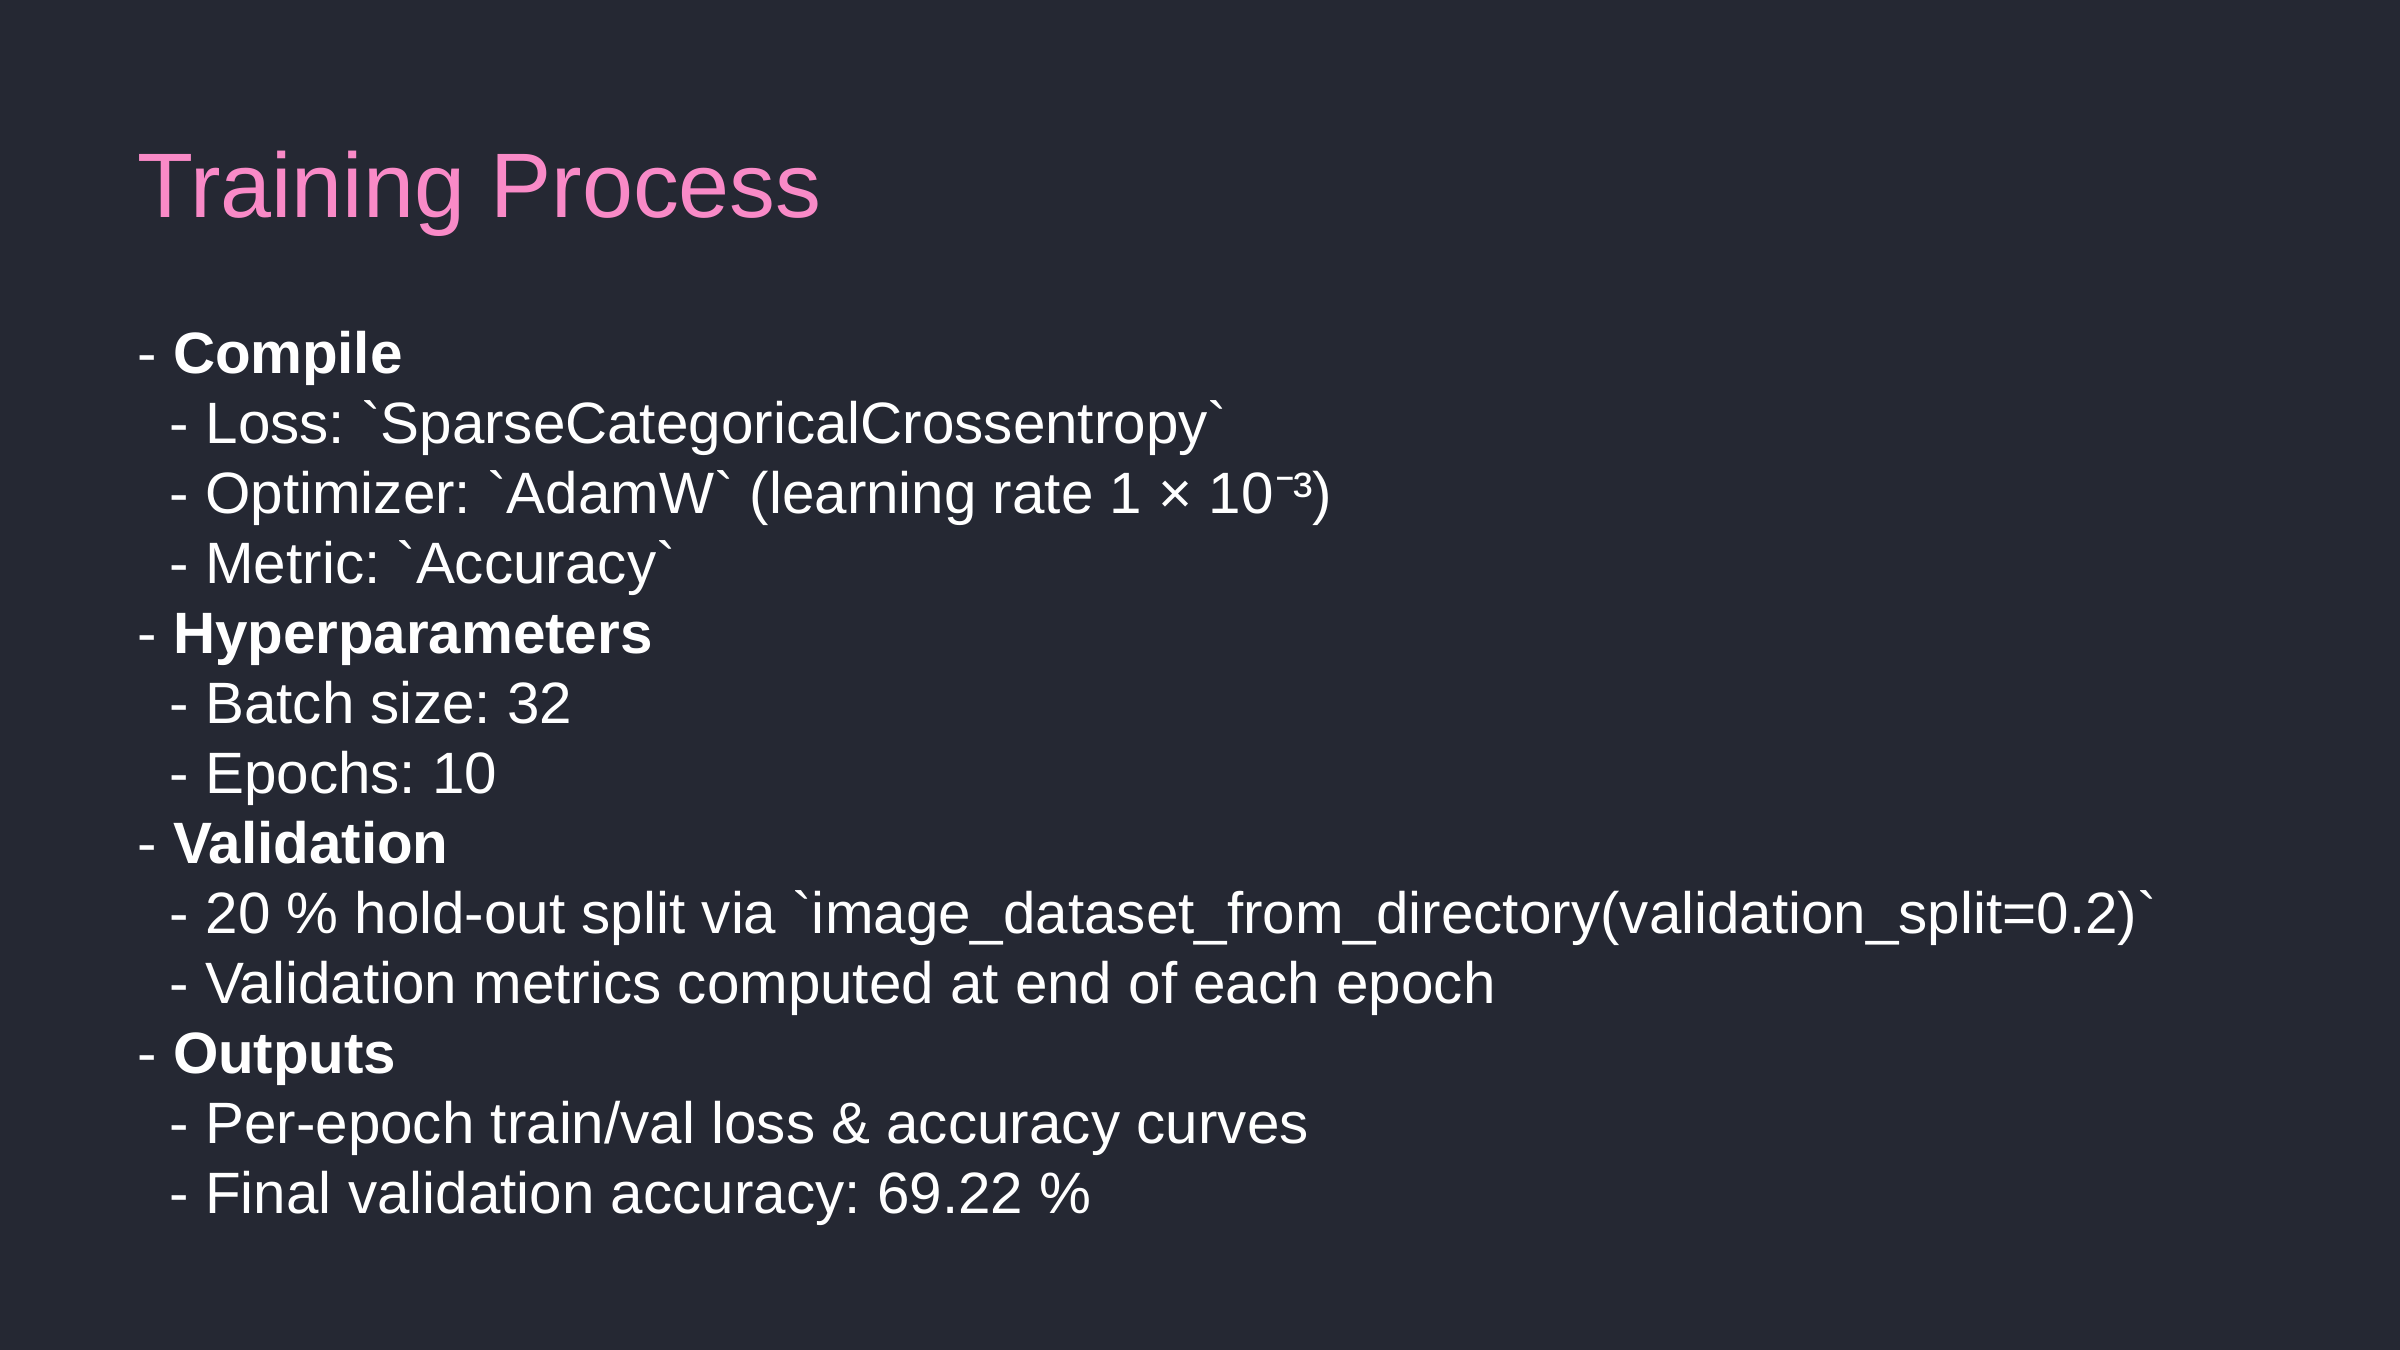

Training Process
- Compile
  - Loss: `SparseCategoricalCrossentropy`
  - Optimizer: `AdamW` (learning rate 1 × 10⁻³)
  - Metric: `Accuracy`
- Hyperparameters
  - Batch size: 32
  - Epochs: 10
- Validation
  - 20 % hold-out split via `image_dataset_from_directory(validation_split=0.2)`
  - Validation metrics computed at end of each epoch
- Outputs
  - Per-epoch train/val loss & accuracy curves
  - Final validation accuracy: 69.22 %